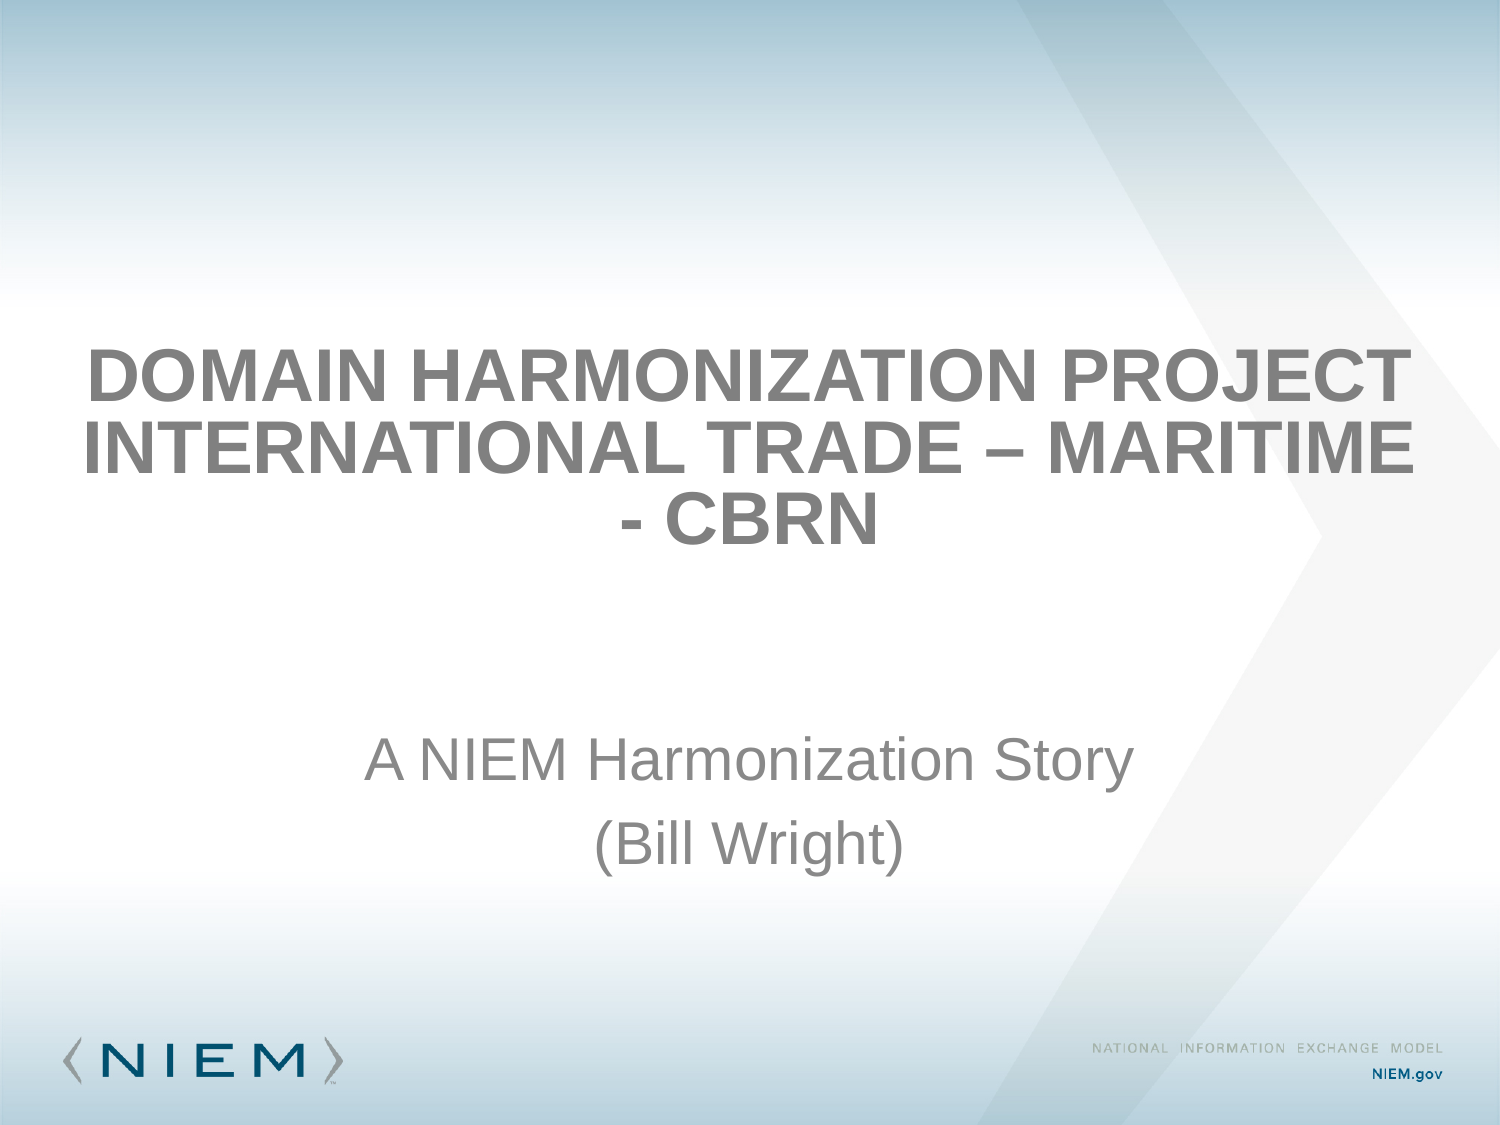

Domain Harmonization Project
International Trade – Maritime - CBRN
A NIEM Harmonization Story
(Bill Wright)